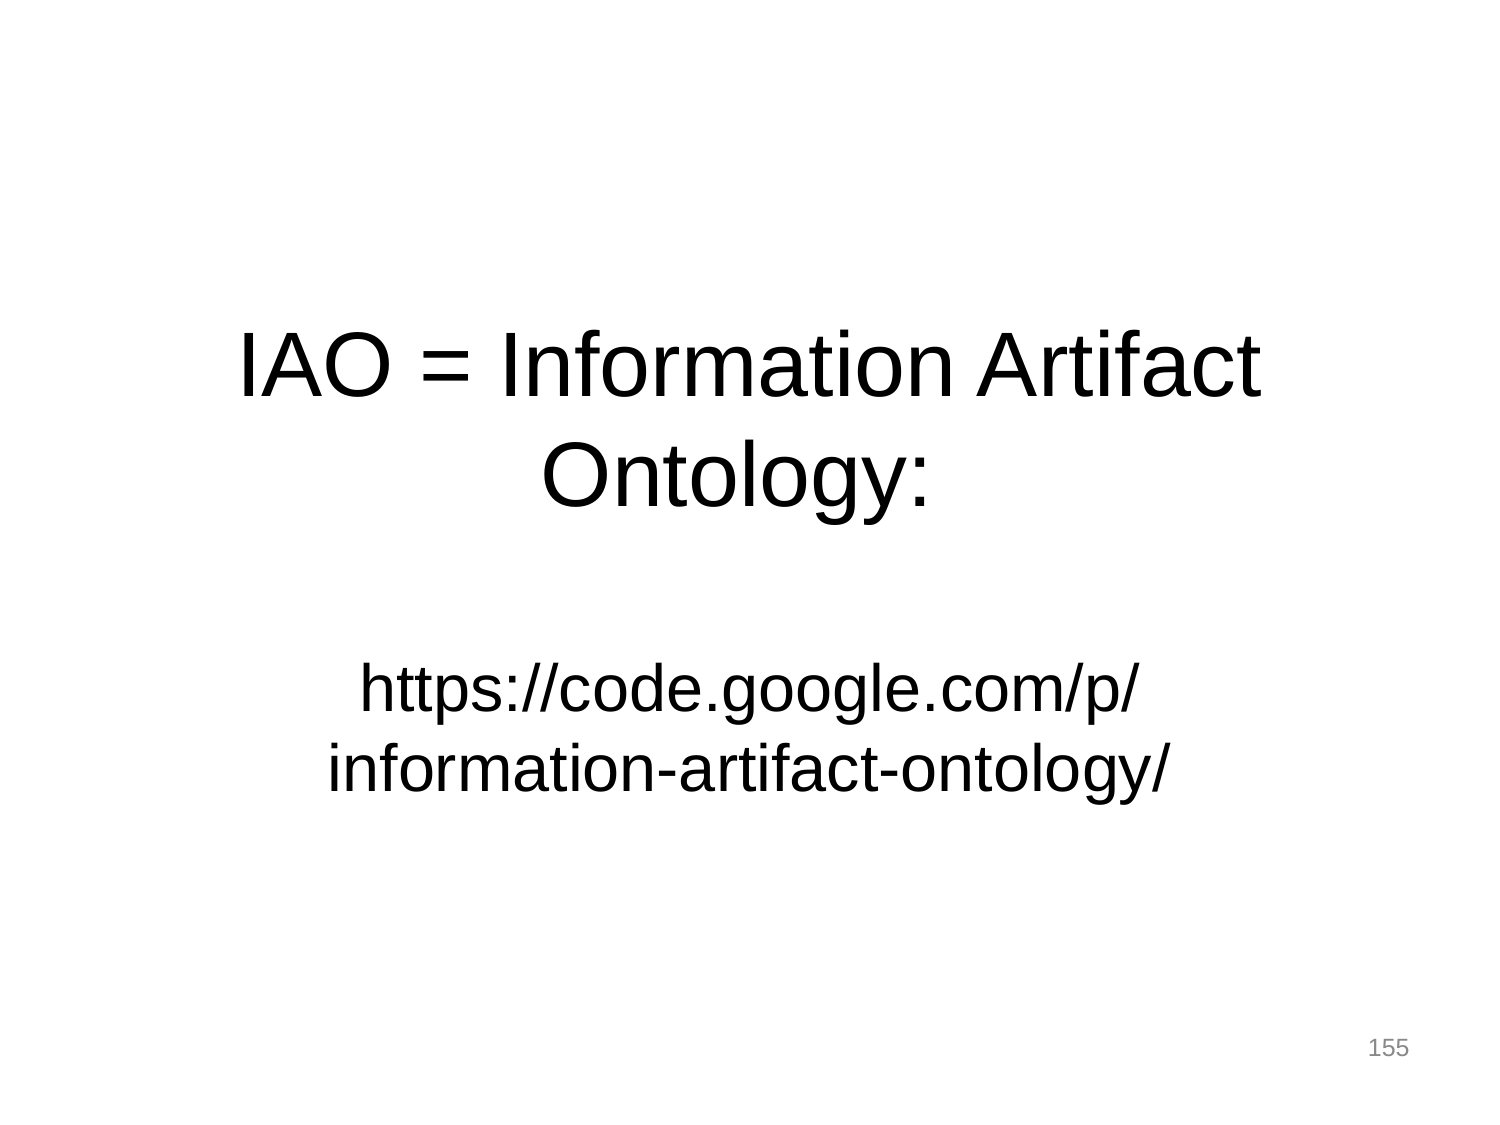

# IAO = Information Artifact Ontology:
https://code.google.com/p/information-artifact-ontology/
155